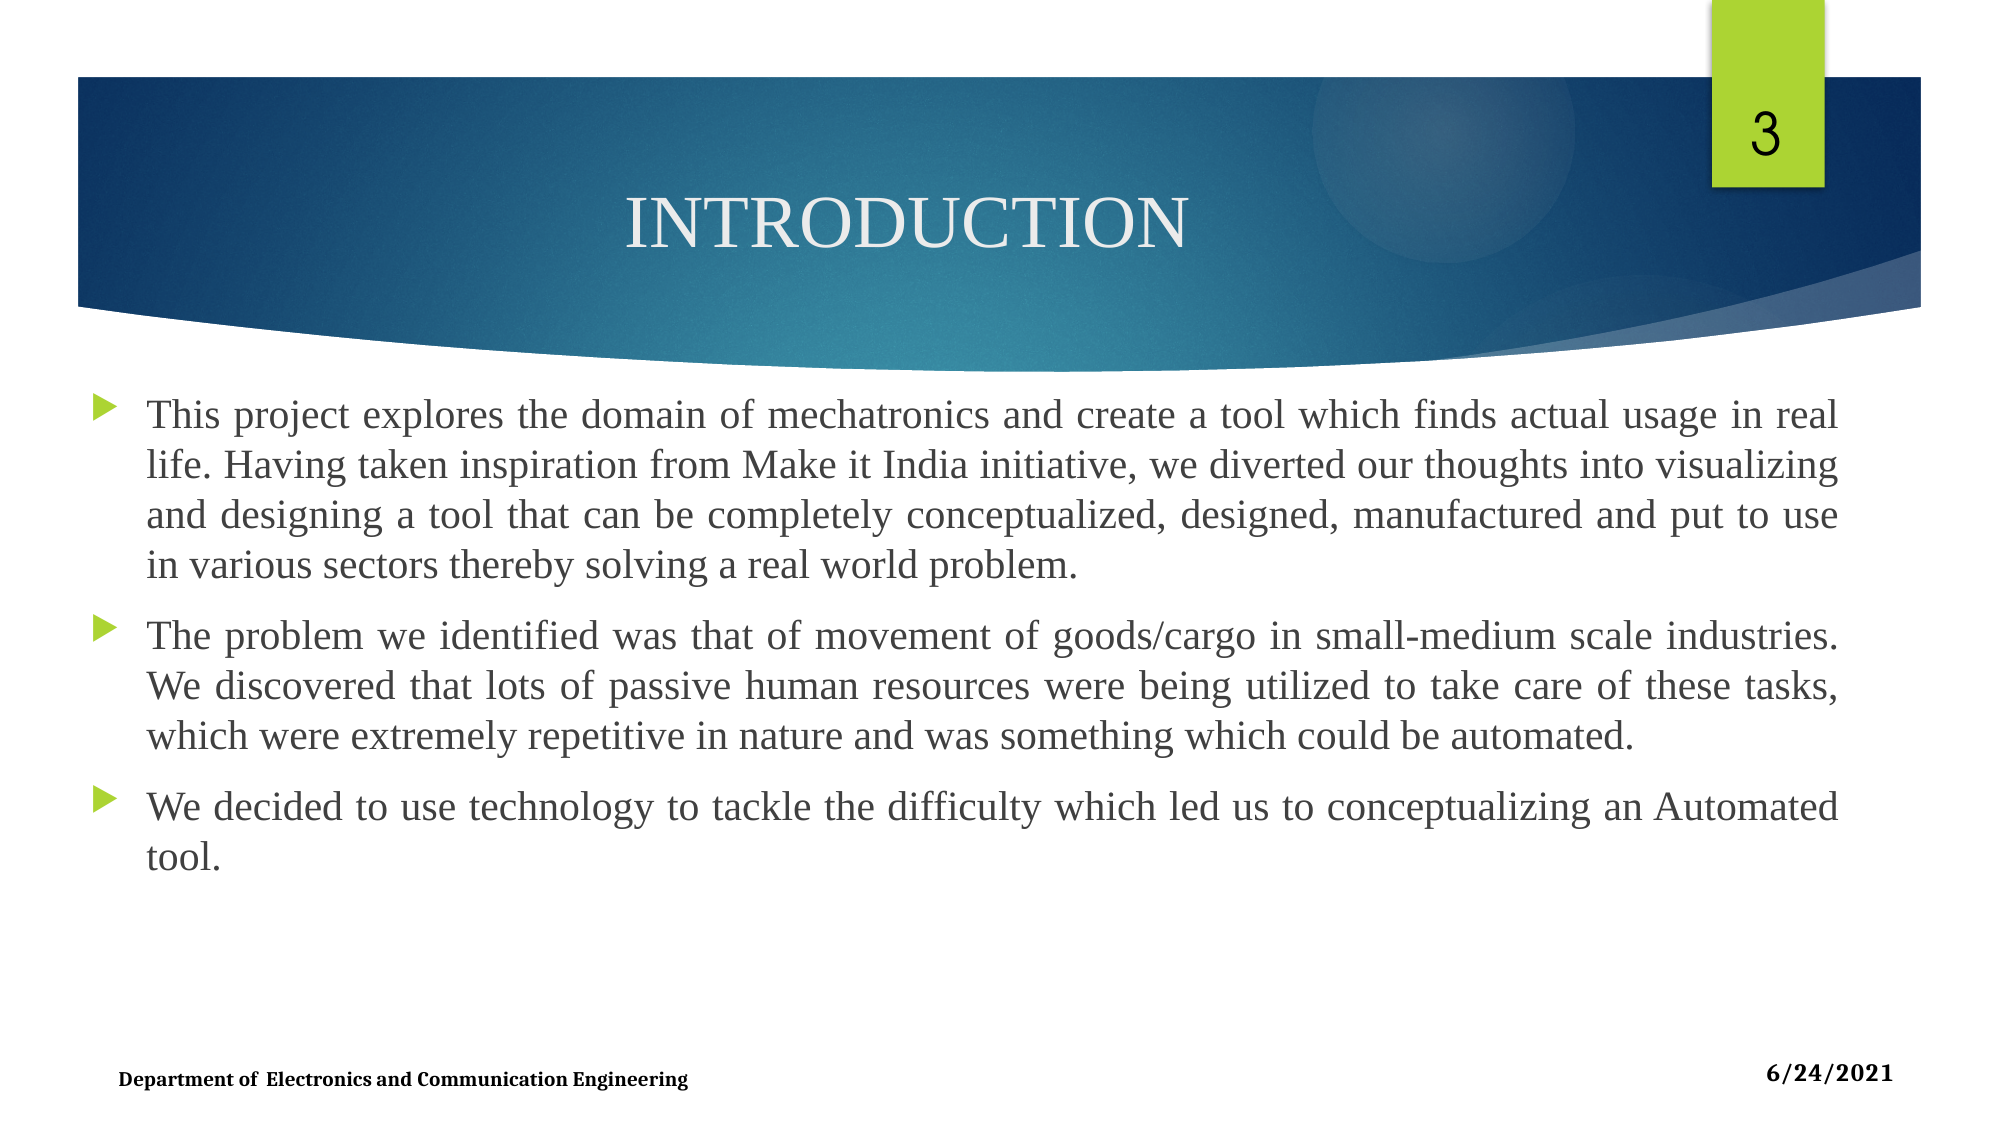

3
# INTRODUCTION
This project explores the domain of mechatronics and create a tool which finds actual usage in real life. Having taken inspiration from Make it India initiative, we diverted our thoughts into visualizing and designing a tool that can be completely conceptualized, designed, manufactured and put to use in various sectors thereby solving a real world problem.
The problem we identified was that of movement of goods/cargo in small-medium scale industries. We discovered that lots of passive human resources were being utilized to take care of these tasks, which were extremely repetitive in nature and was something which could be automated.
We decided to use technology to tackle the difficulty which led us to conceptualizing an Automated tool.
Department of  Electronics and Communication Engineering
6/24/2021